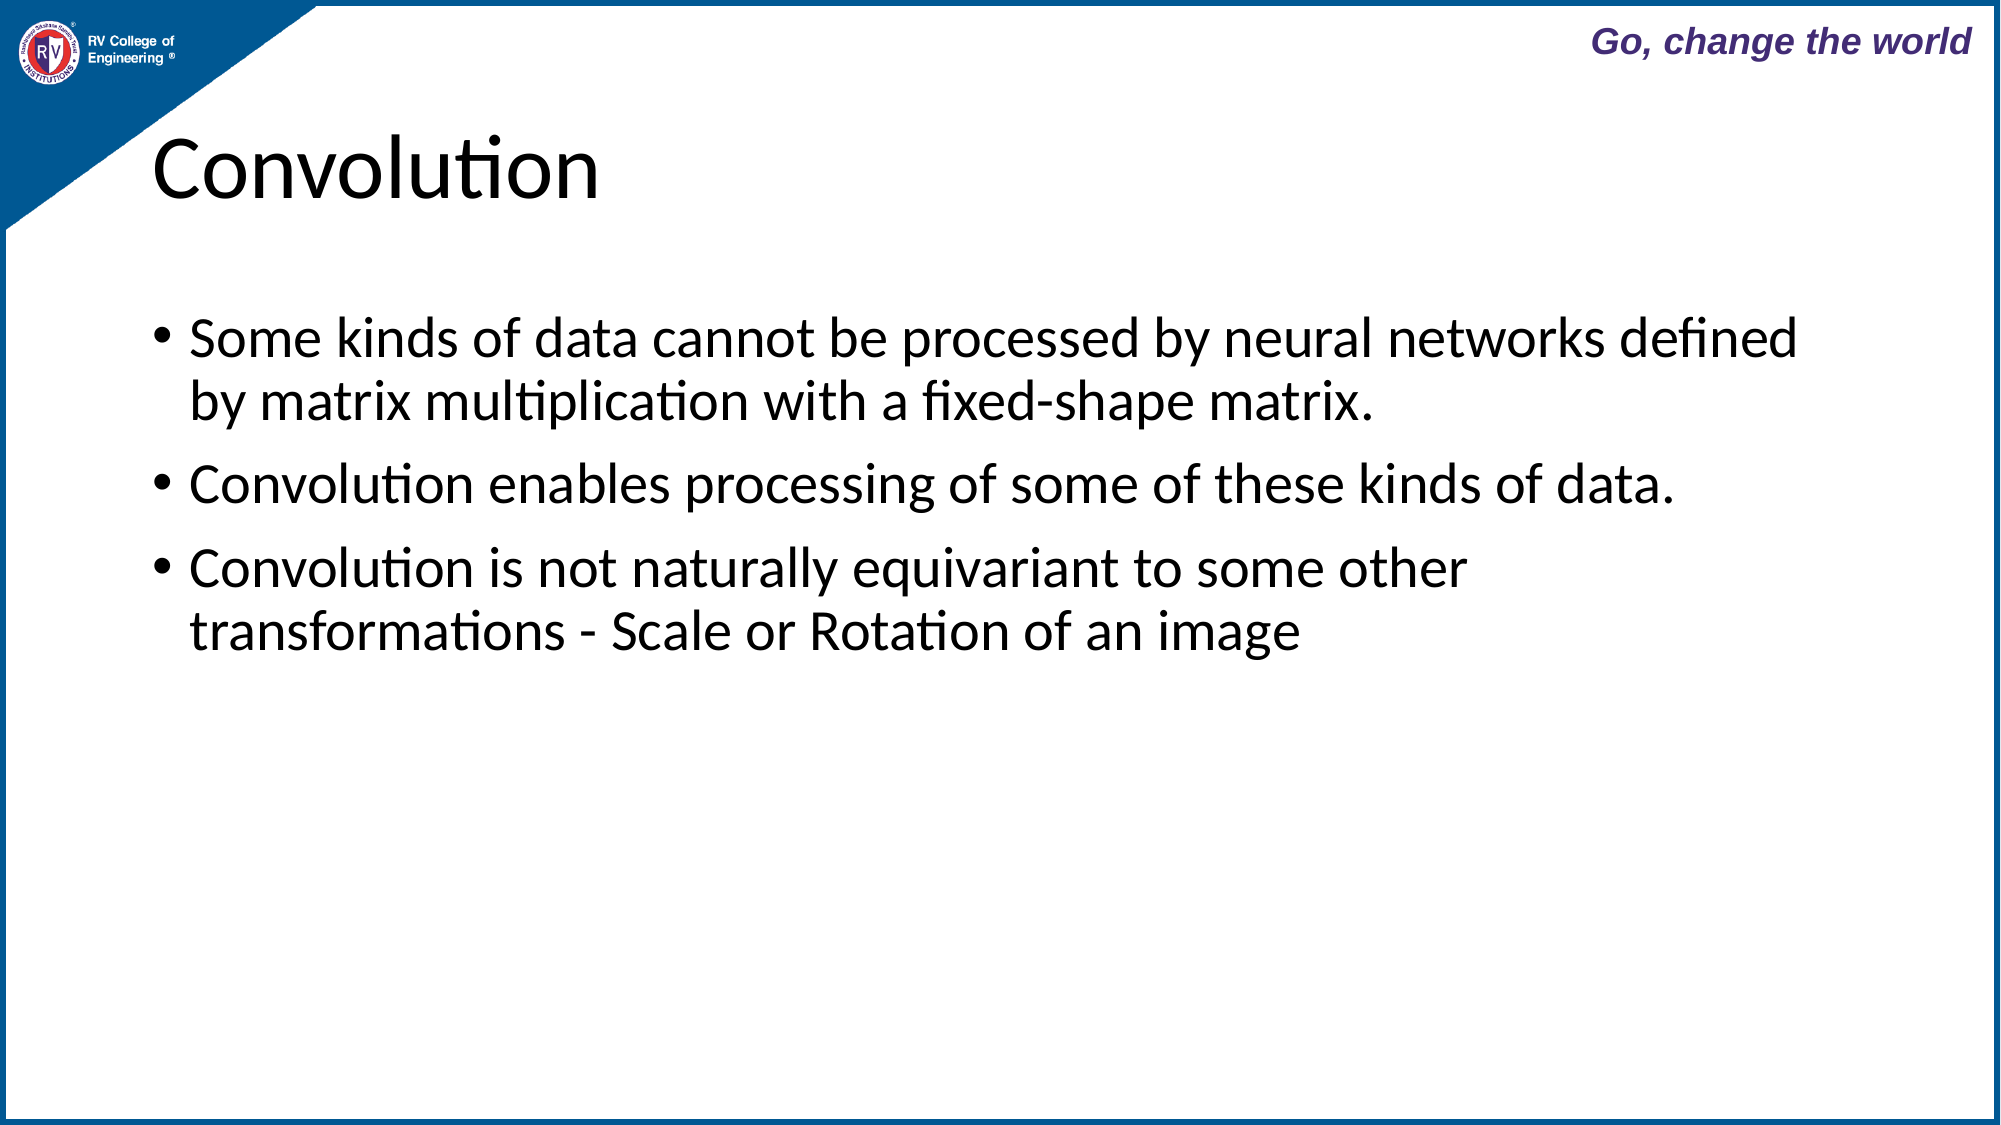

# Convolution
Some kinds of data cannot be processed by neural networks defined by matrix multiplication with a fixed-shape matrix.
Convolution enables processing of some of these kinds of data.
Convolution is not naturally equivariant to some other transformations - Scale or Rotation of an image